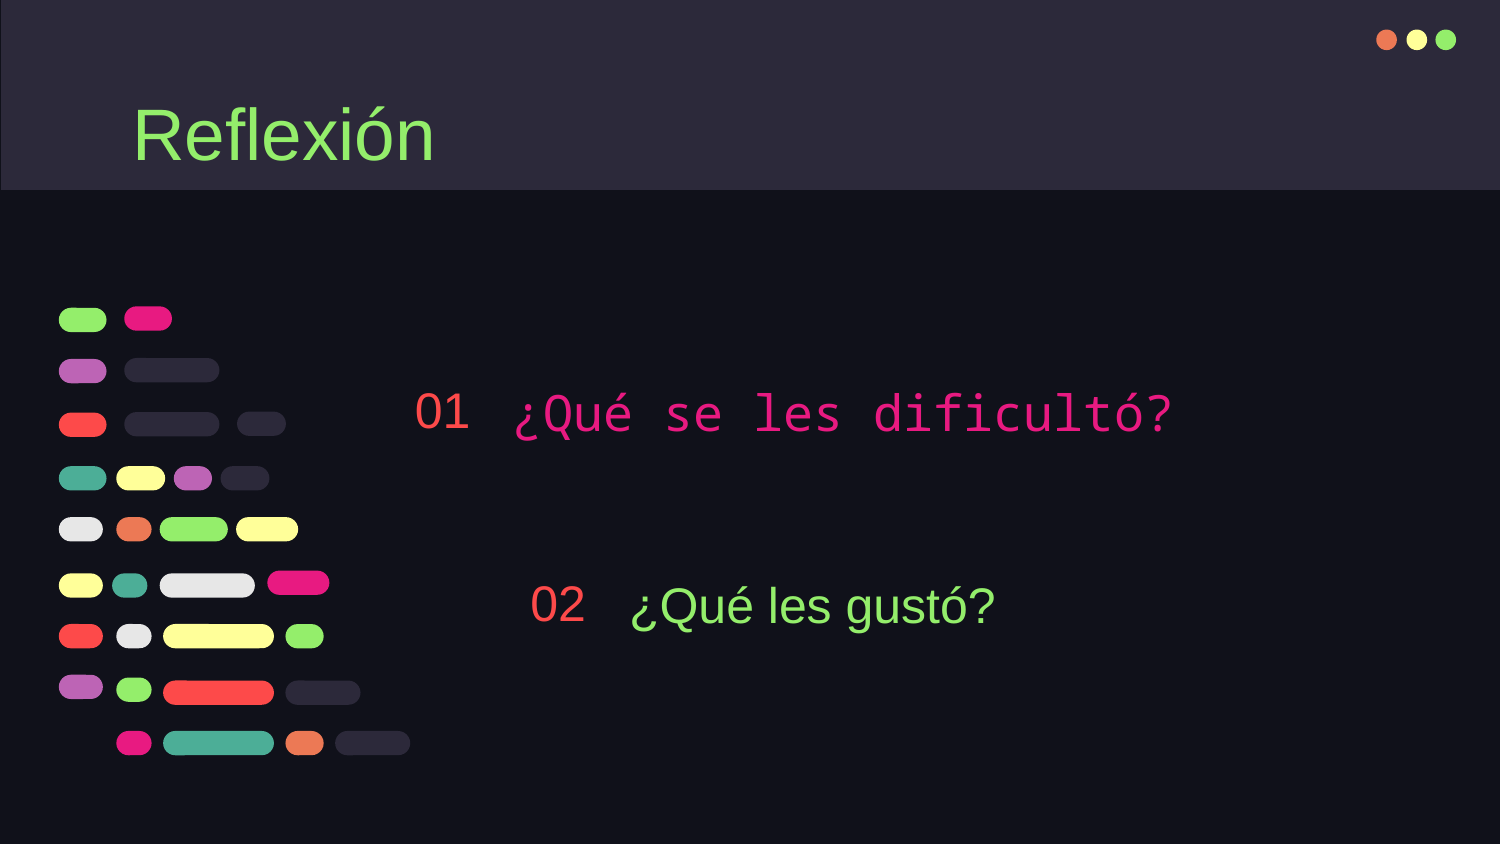

# Reflexión

01
¿Qué se les dificultó?
02
¿Qué les gustó?